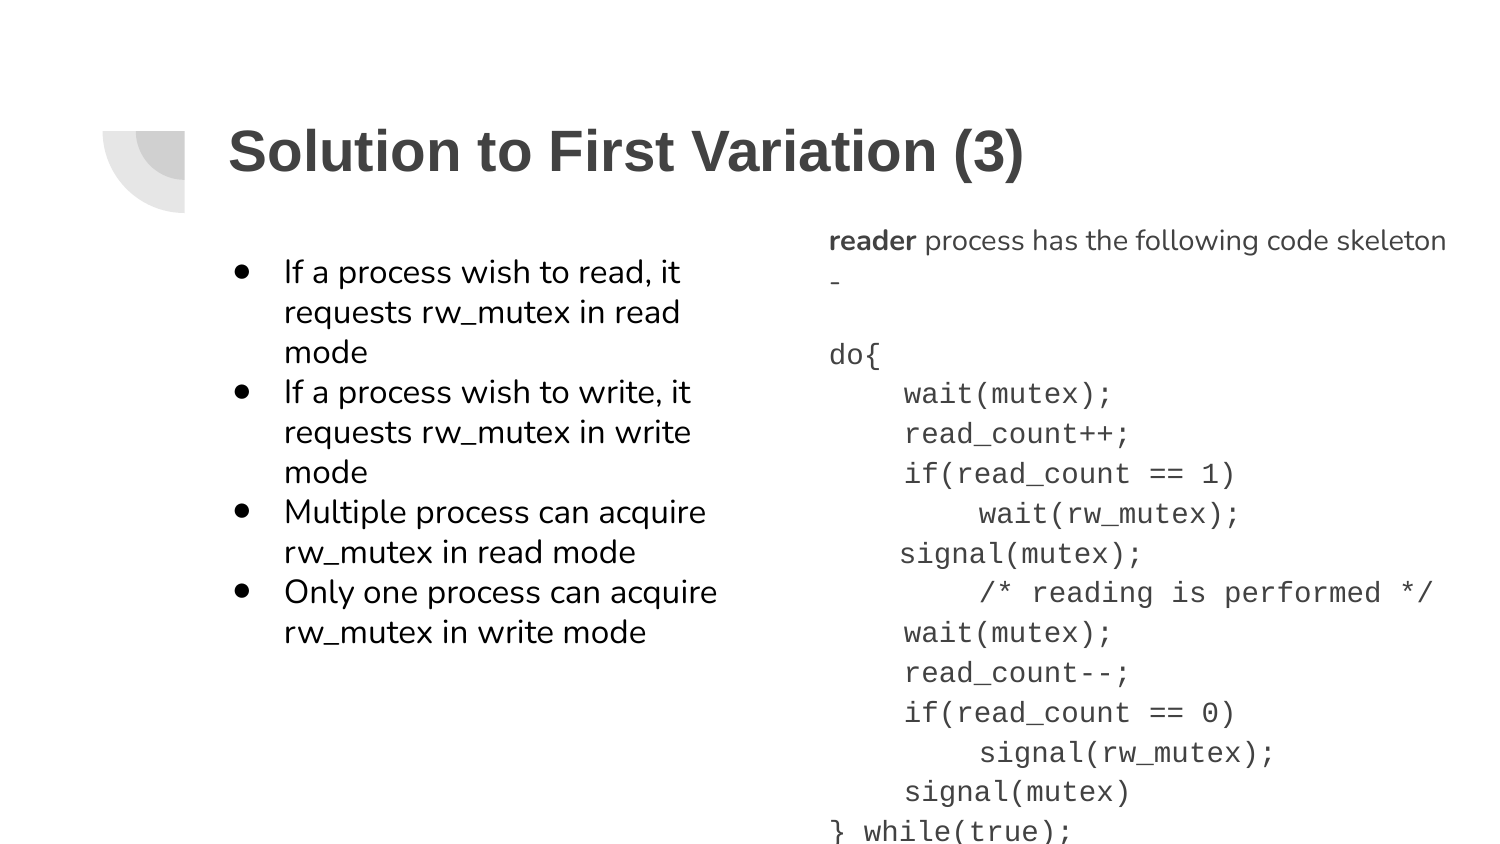

# Solution to First Variation (3)
reader process has the following code skeleton -
do{
wait(mutex);
read_count++;
if(read_count == 1)
wait(rw_mutex);
    signal(mutex);
	/* reading is performed */
wait(mutex);
read_count--;
if(read_count == 0)
signal(rw_mutex);
signal(mutex)
} while(true);

If a process wish to read, it requests rw_mutex in read mode
If a process wish to write, it requests rw_mutex in write mode
Multiple process can acquire rw_mutex in read mode
Only one process can acquire rw_mutex in write mode